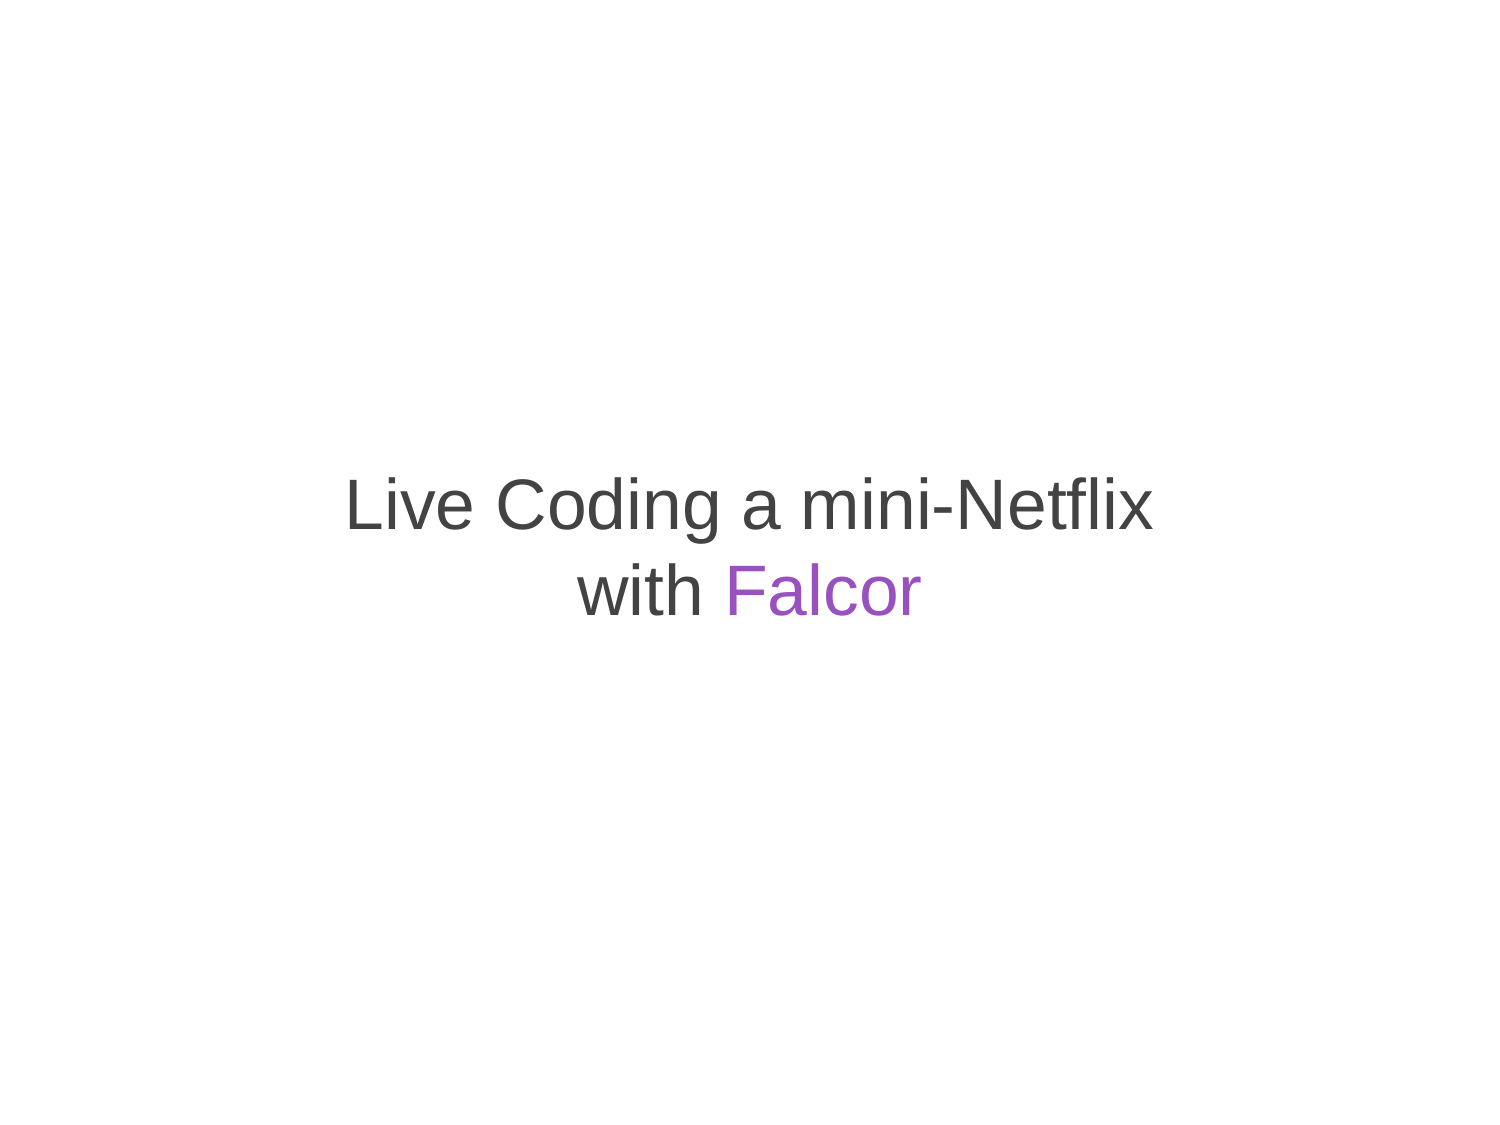

# Live Coding a mini-Netflix with Falcor